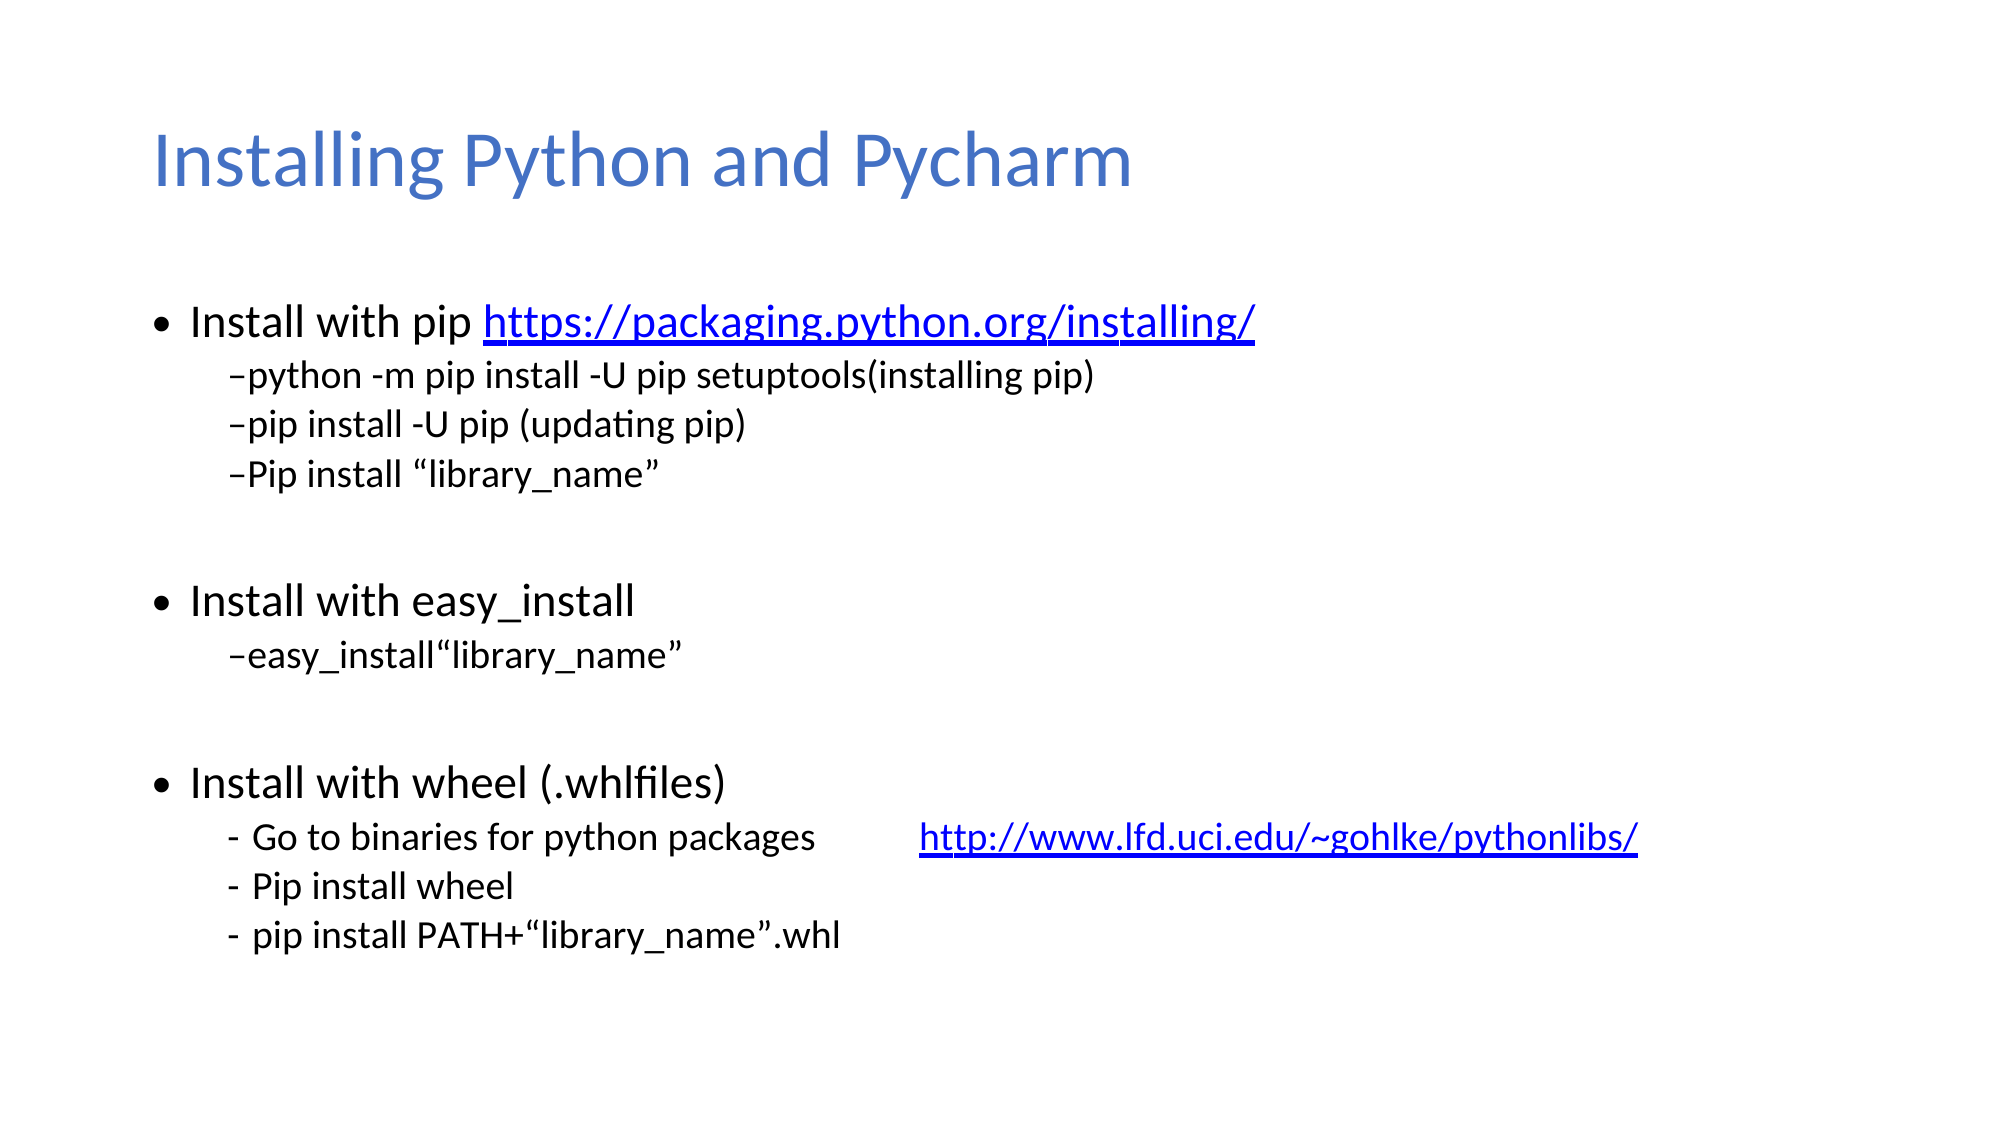

Installing Python and Pycharm
•
Install with pip https://packaging.python.org/installing/
–python -m pip install -U pip setuptools(installing pip)
–pip install -U pip (updating pip)
–Pip install “library_name”
•
Install with easy_install
–easy_install“library_name”
•
Install with wheel (.whlfiles)
-
-
-
Go to binaries for python packages
Pip install wheel
pip install PATH+“library_name”.whl
http://www.lfd.uci.edu/~gohlke/pythonlibs/